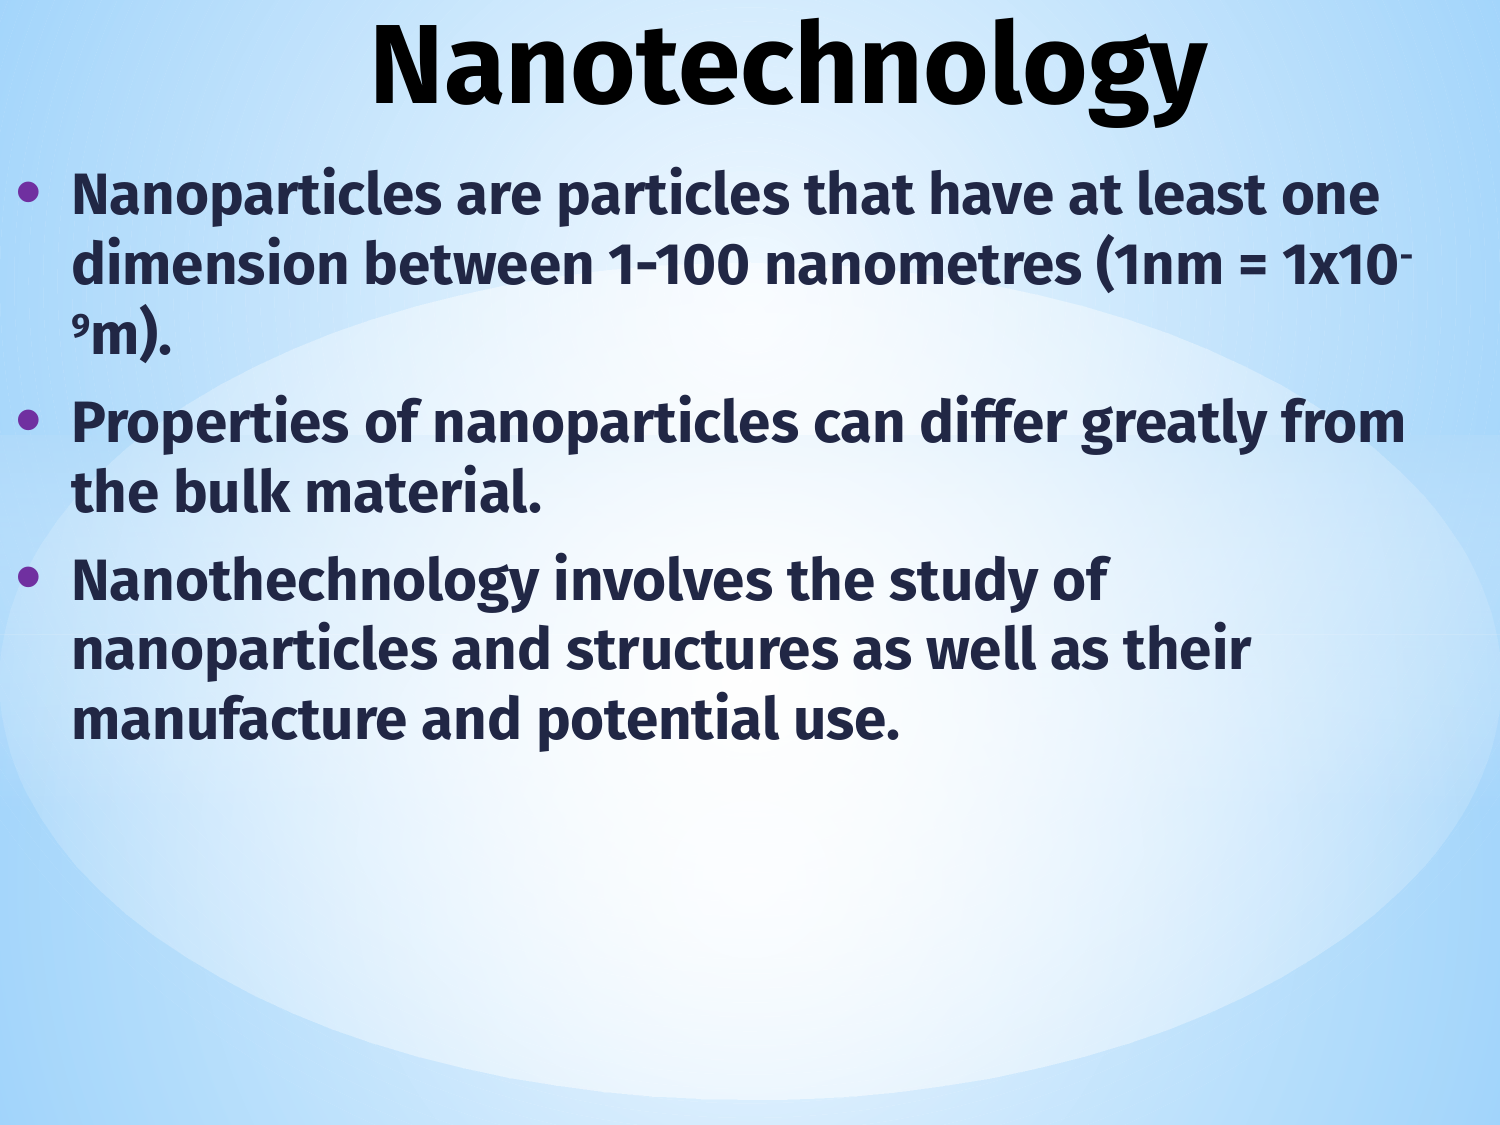

# Nanotechnology
Nanoparticles are particles that have at least one dimension between 1-100 nanometres (1nm = 1x10-9m).
Properties of nanoparticles can differ greatly from the bulk material.
Nanothechnology involves the study of nanoparticles and structures as well as their manufacture and potential use.